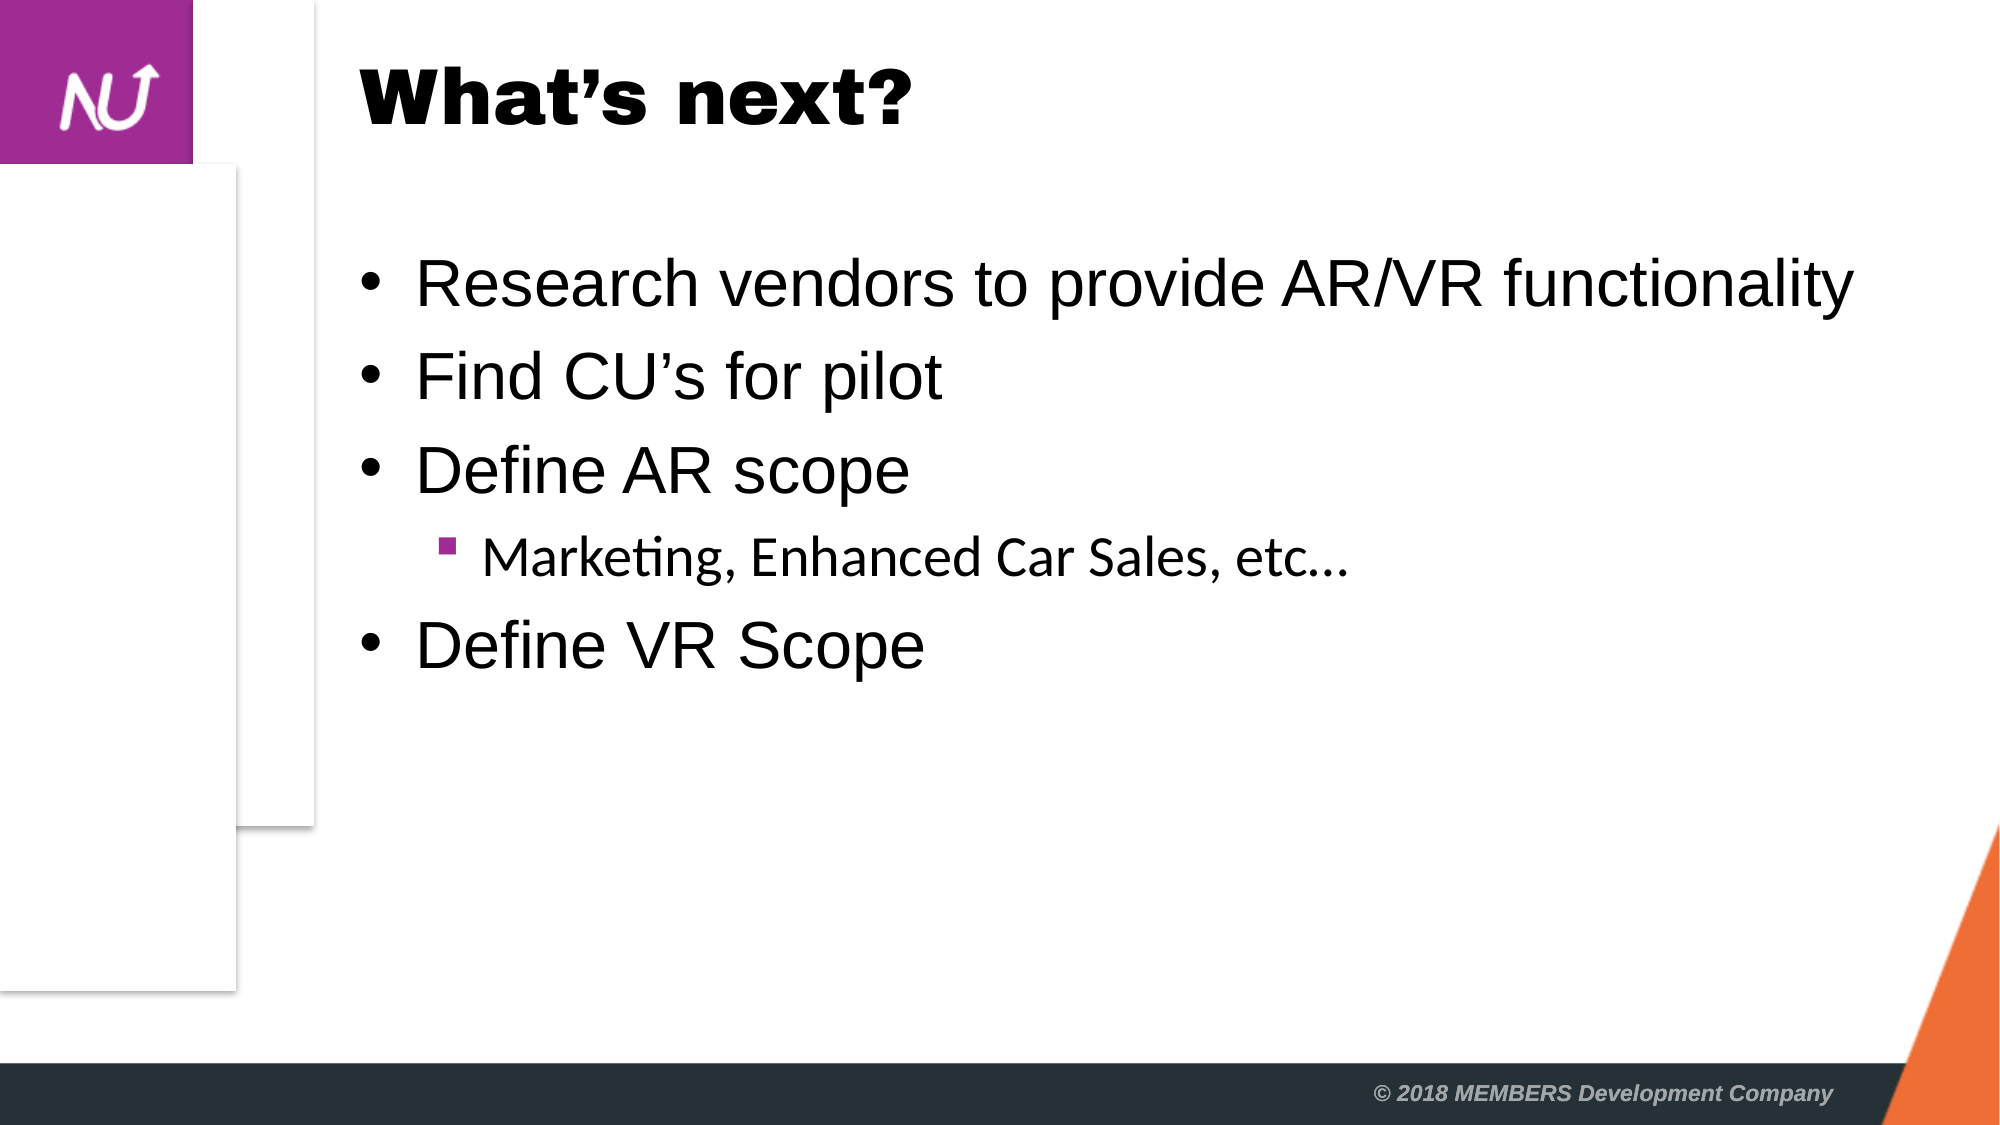

# What’s next?
Research vendors to provide AR/VR functionality
Find CU’s for pilot
Define AR scope
Marketing, Enhanced Car Sales, etc…
Define VR Scope